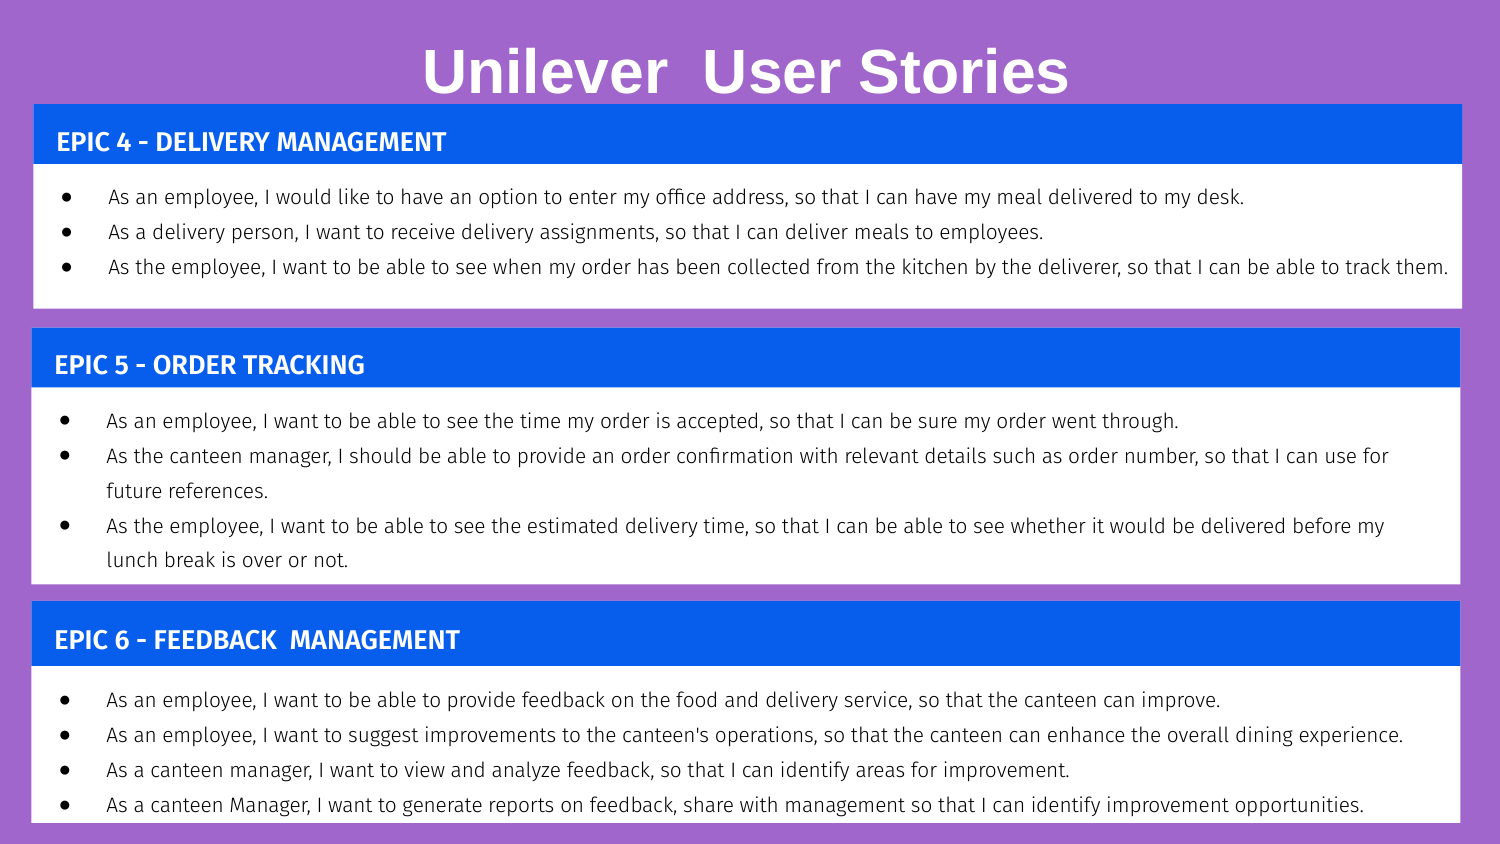

Unilever  User Stories

EPIC 4 - DELIVERY MANAGEMENT
As an employee, I would like to have an option to enter my office address, so that I can have my meal delivered to my desk.
As a delivery person, I want to receive delivery assignments, so that I can deliver meals to employees.
As the employee, I want to be able to see when my order has been collected from the kitchen by the deliverer, so that I can be able to track them.

EPIC 5 - ORDER TRACKING

As an employee, I want to be able to see the time my order is accepted, so that I can be sure my order went through.
As the canteen manager, I should be able to provide an order confirmation with relevant details such as order number, so that I can use for future references.
As the employee, I want to be able to see the estimated delivery time, so that I can be able to see whether it would be delivered before my lunch break is over or not.

EPIC 6 - FEEDBACK  MANAGEMENT
As an employee, I want to be able to provide feedback on the food and delivery service, so that the canteen can improve.
As an employee, I want to suggest improvements to the canteen's operations, so that the canteen can enhance the overall dining experience.
As a canteen manager, I want to view and analyze feedback, so that I can identify areas for improvement.
As a canteen Manager, I want to generate reports on feedback, share with management so that I can identify improvement opportunities.